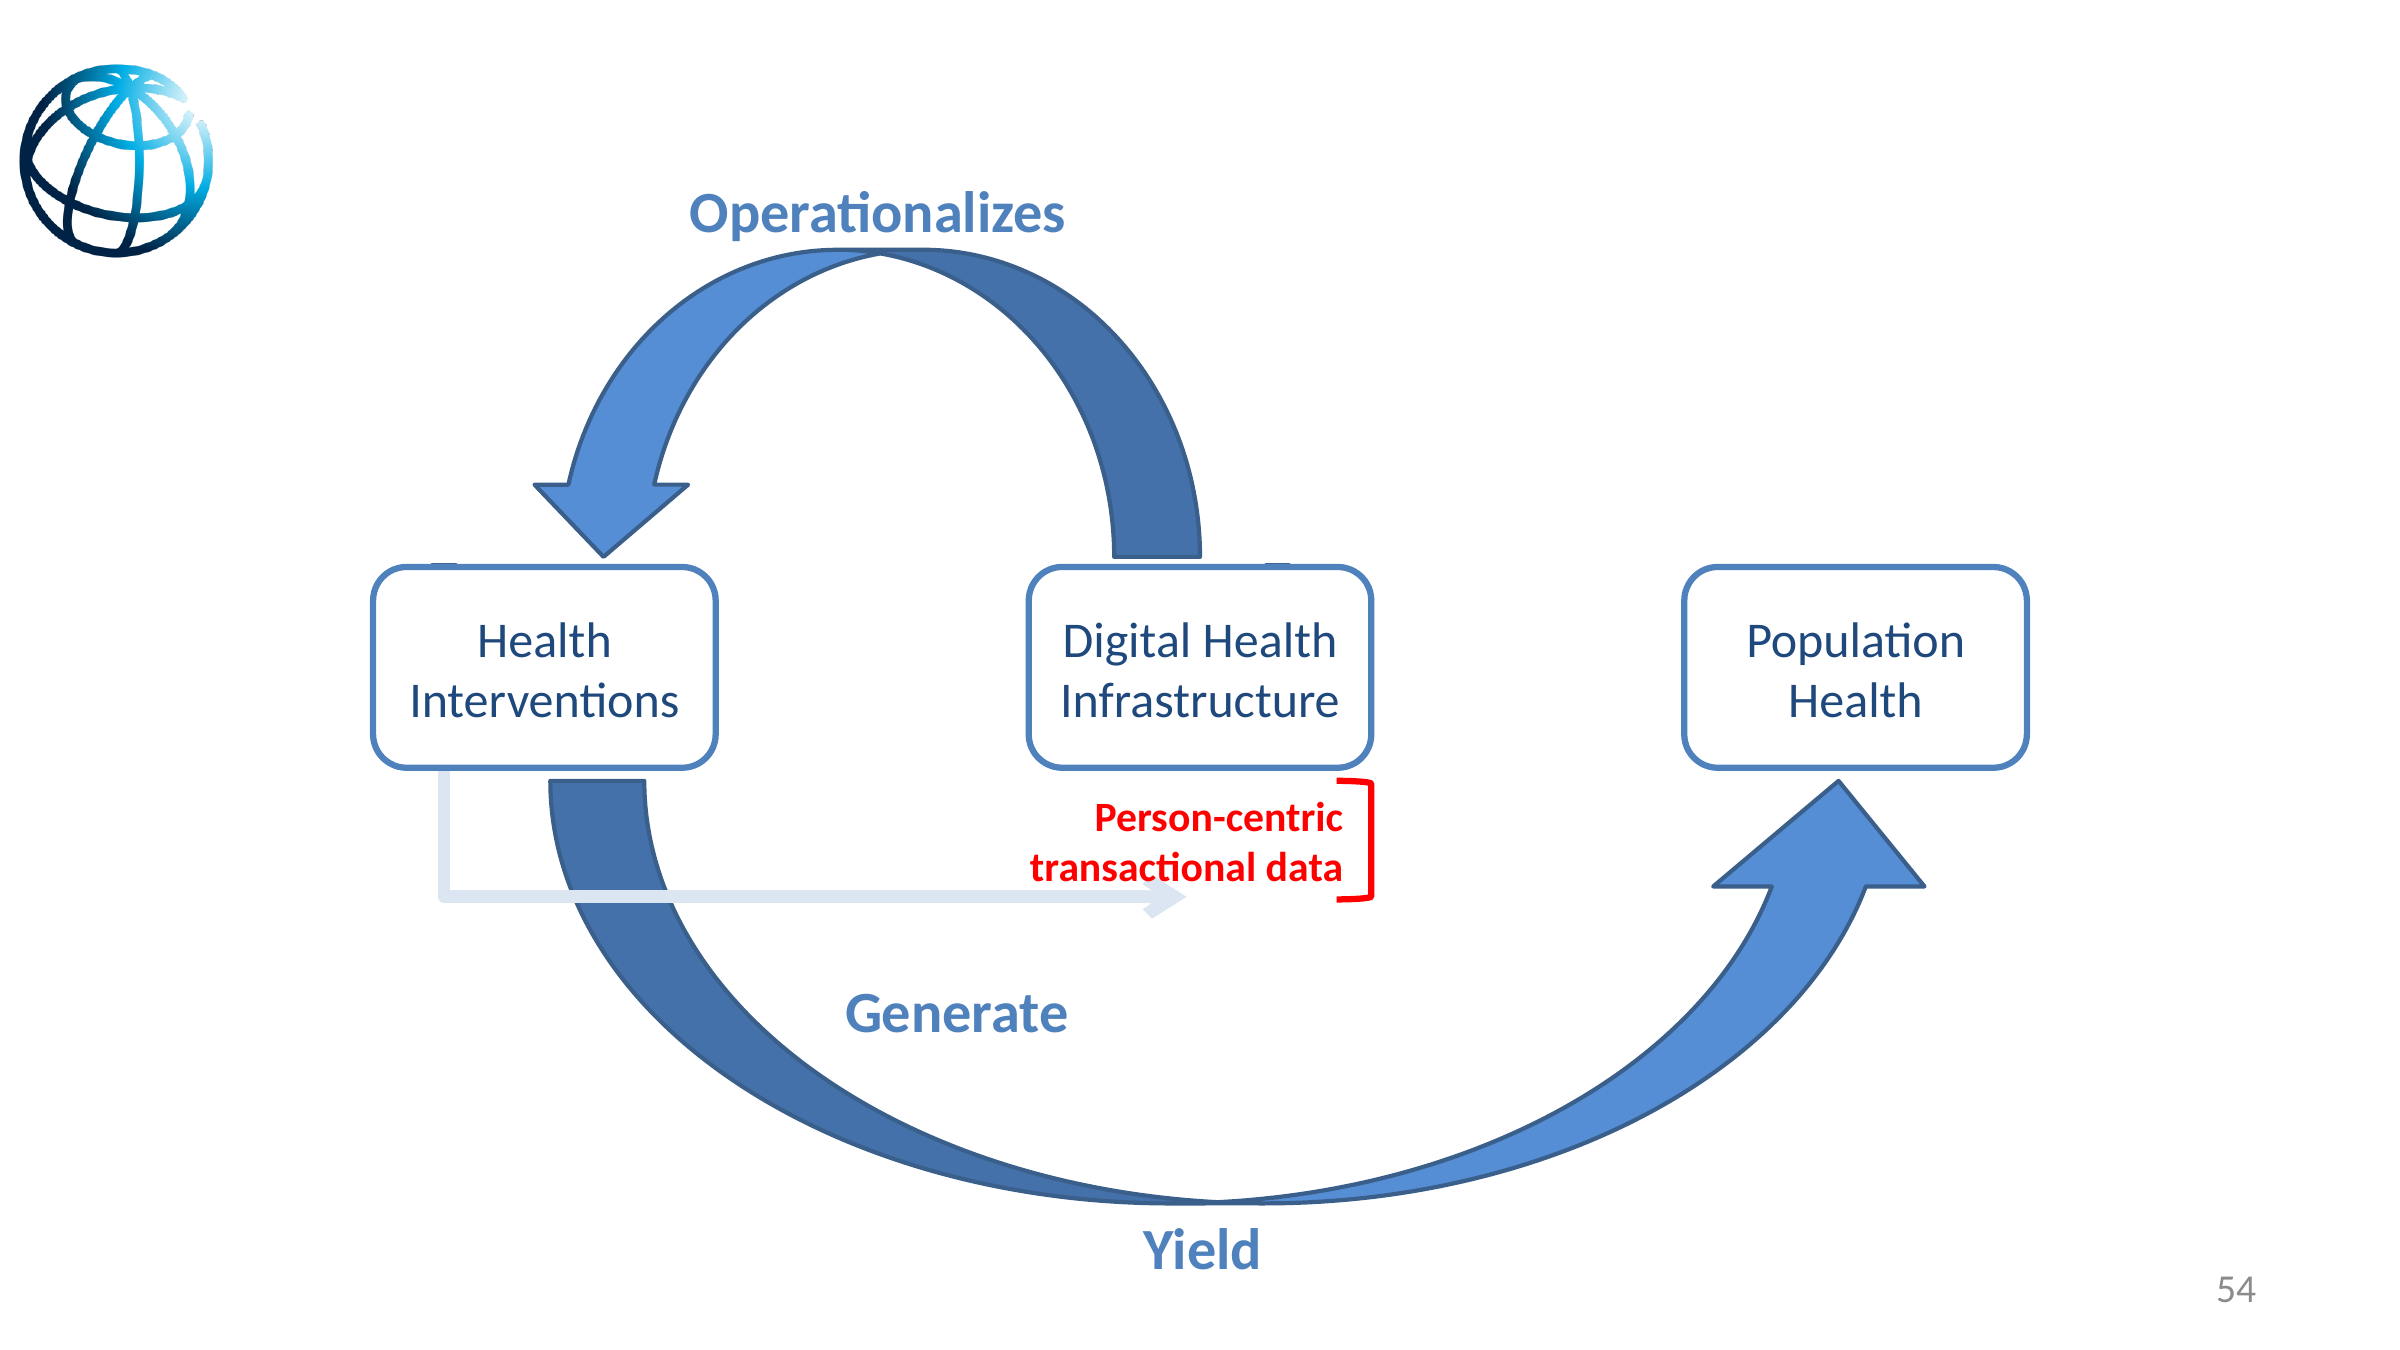

Operationalizes

Health Interventions
Digital Health Infrastructure
Population
Health

Person-centric
transactional data
Generate
Yield
54